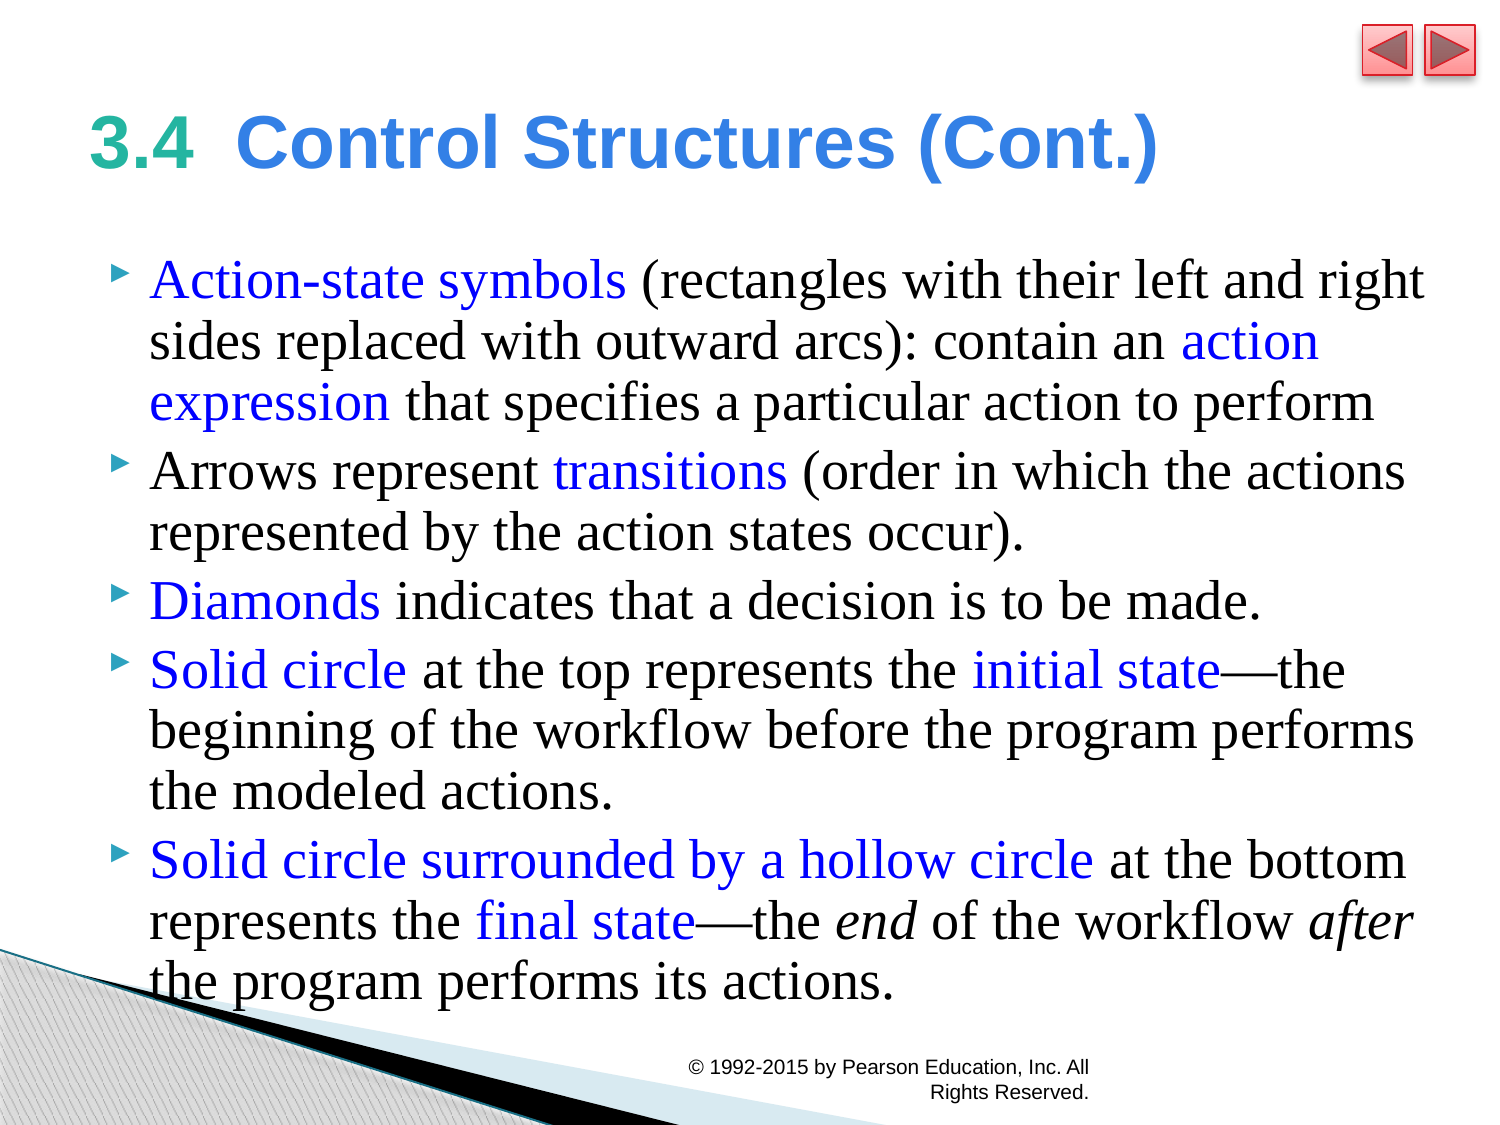

# 3.4  Control Structures (Cont.)
Action-state symbols (rectangles with their left and right sides replaced with outward arcs): contain an action expression that specifies a particular action to perform
Arrows represent transitions (order in which the actions represented by the action states occur).
Diamonds indicates that a decision is to be made.
Solid circle at the top represents the initial state—the beginning of the workflow before the program performs the modeled actions.
Solid circle surrounded by a hollow circle at the bottom represents the final state—the end of the workflow after the program performs its actions.
© 1992-2015 by Pearson Education, Inc. All Rights Reserved.